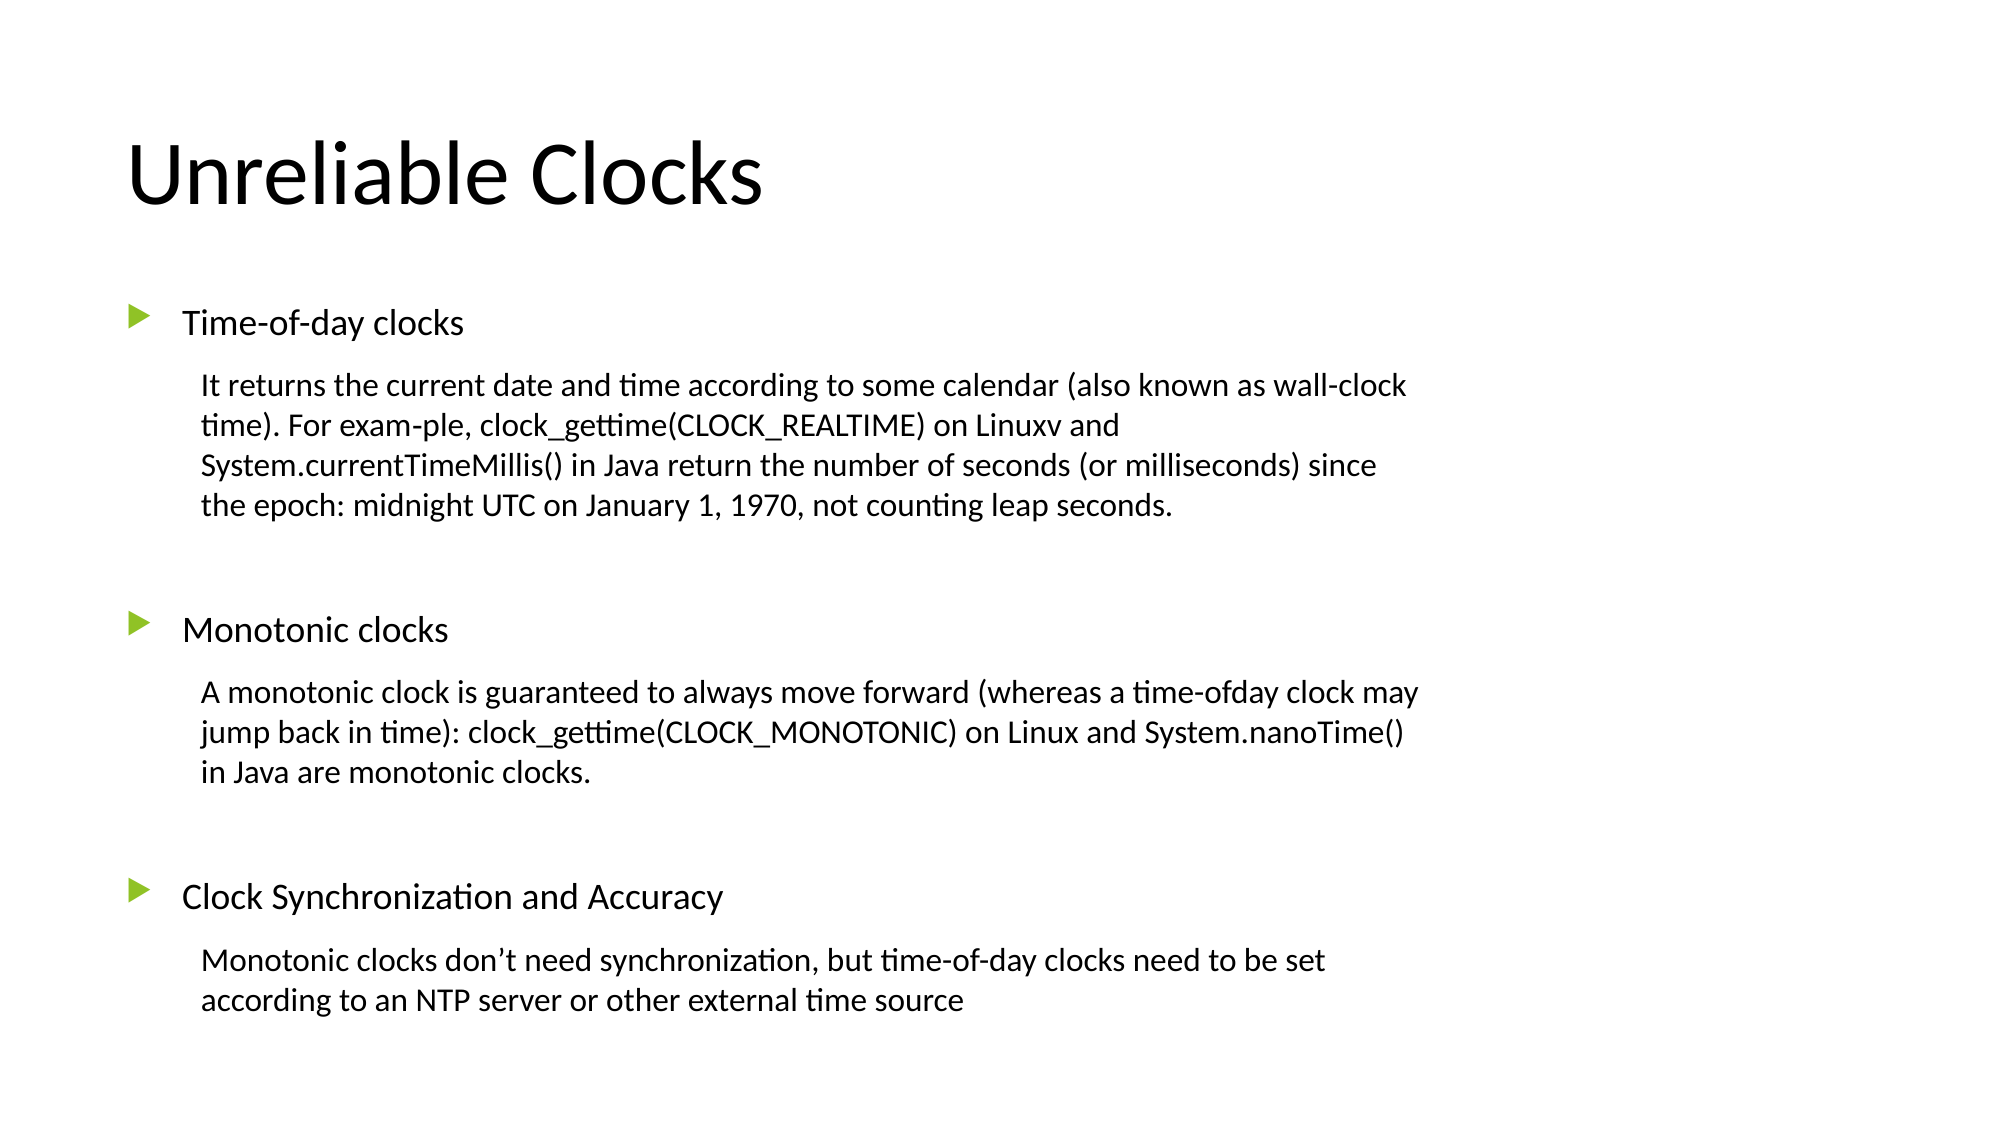

# Unreliable Clocks
Time-of-day clocks
It returns the current date and time according to some calendar (also known as wall-clock time). For exam‐ple, clock_gettime(CLOCK_REALTIME) on Linuxv and System.currentTimeMillis() in Java return the number of seconds (or milliseconds) since the epoch: midnight UTC on January 1, 1970, not counting leap seconds.

Monotonic clocks
A monotonic clock is guaranteed to always move forward (whereas a time-ofday clock may jump back in time): clock_gettime(CLOCK_MONOTONIC) on Linux and System.nanoTime() in Java are monotonic clocks.

Clock Synchronization and Accuracy
Monotonic clocks don’t need synchronization, but time-of-day clocks need to be set according to an NTP server or other external time source